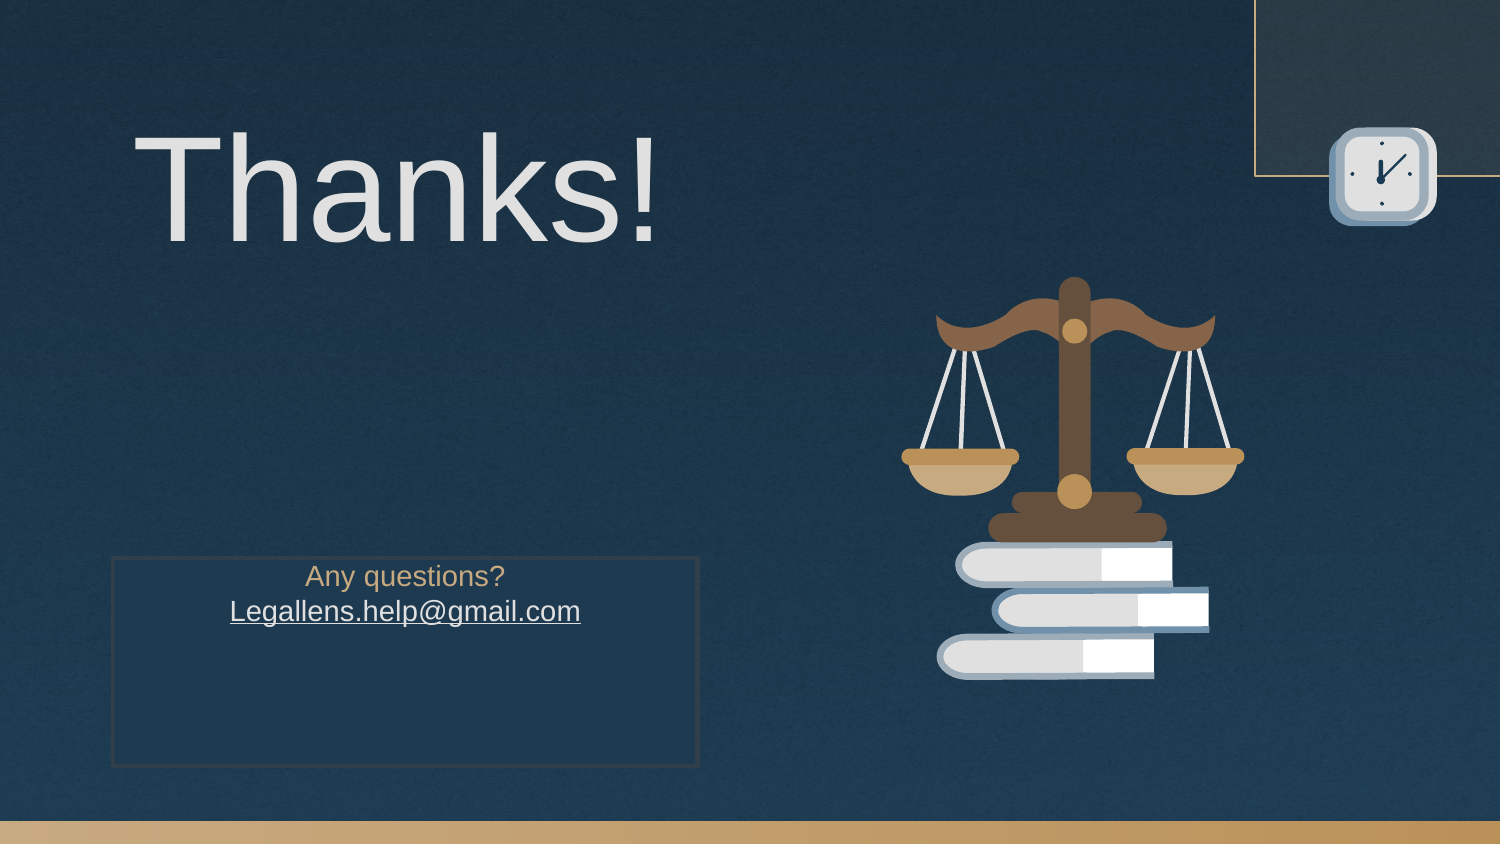

# Thanks!

Any questions?
Legallens.help@gmail.com

Please keep this slide for attribution